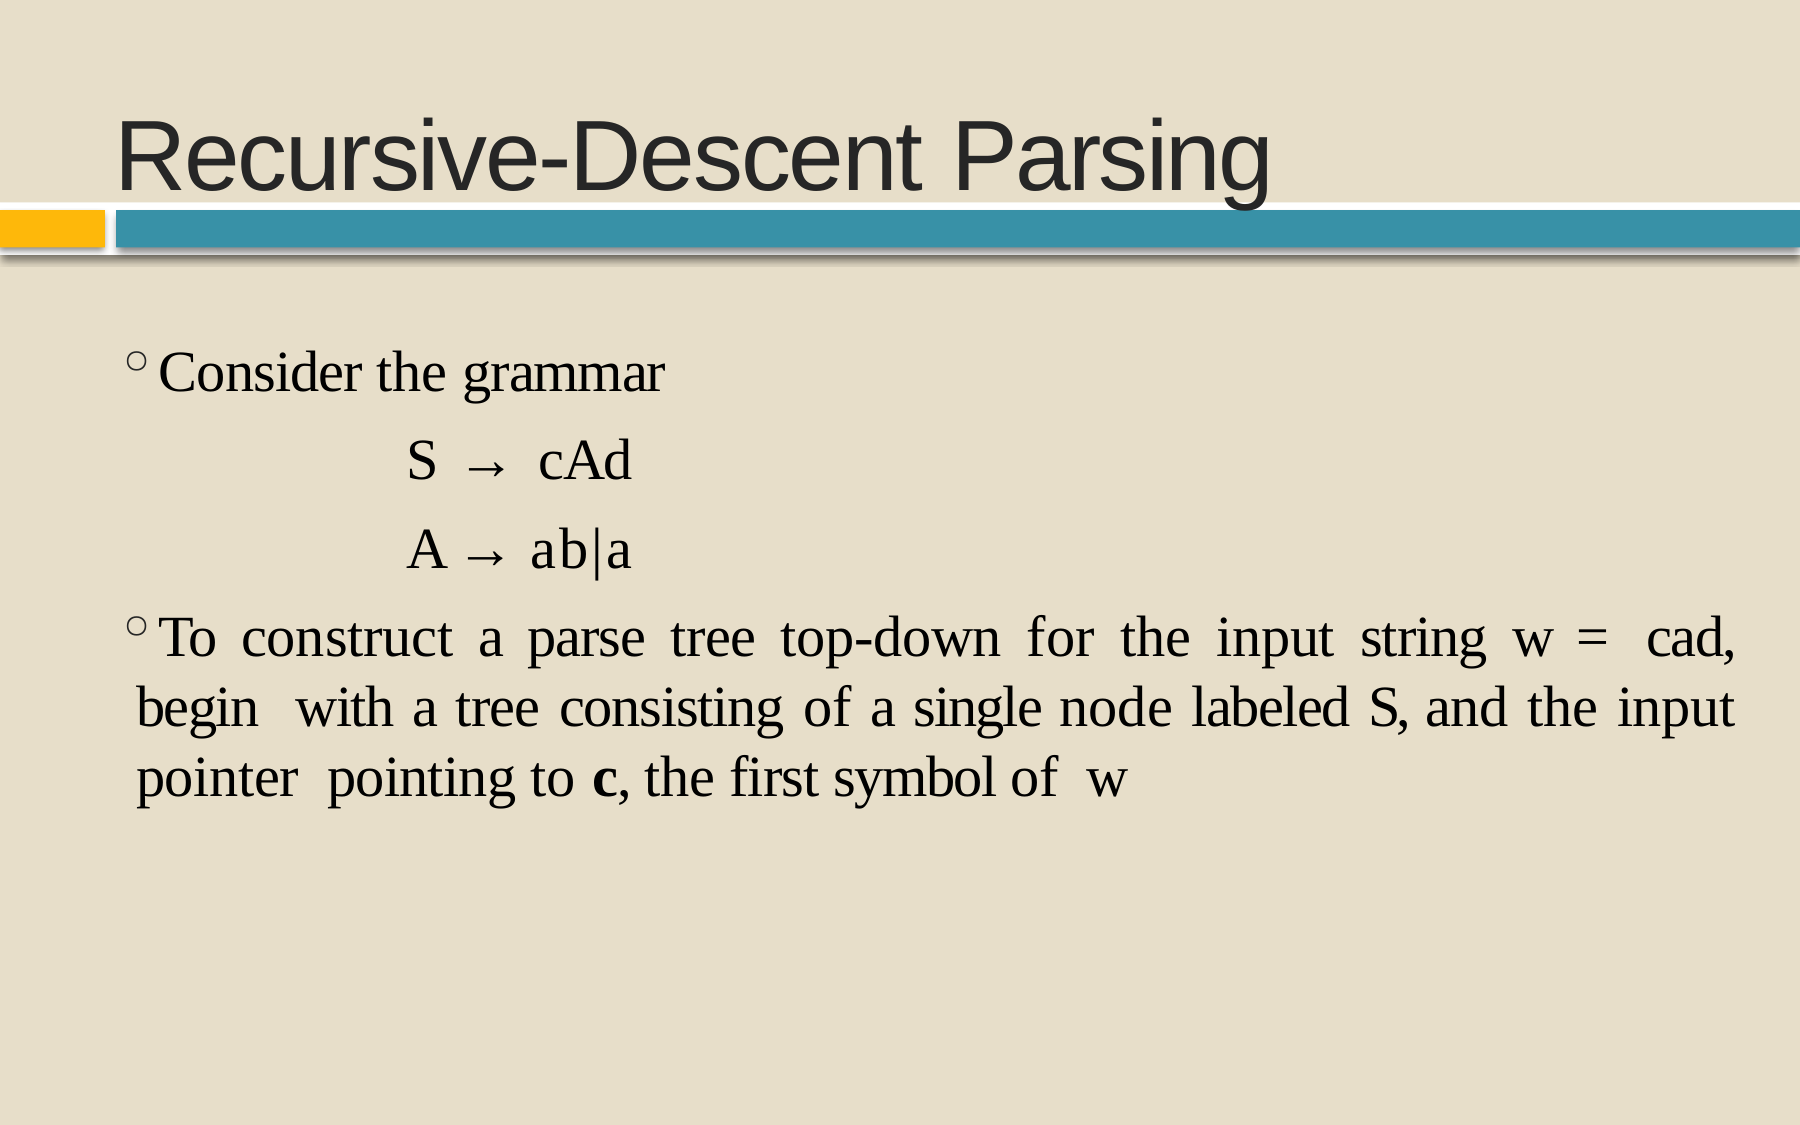

# Recursive-Descent Parsing
Consider the grammar
S → cAd  A → ab|a
To construct a parse tree top-down for the input string w = cad, begin  with a tree consisting of a single node labeled S, and the input pointer  pointing to c, the first symbol of w